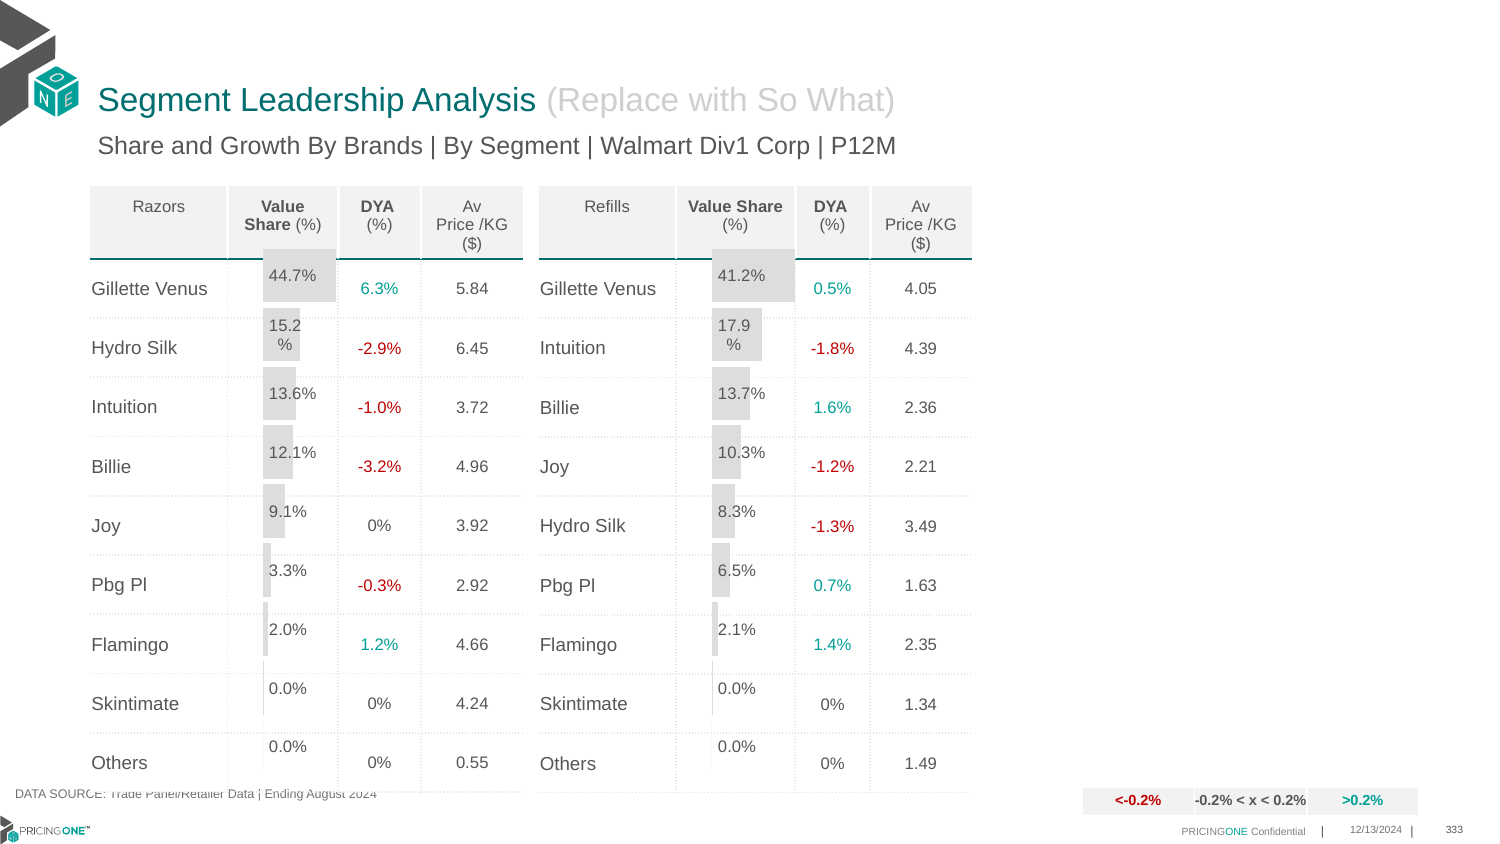

# Segment Leadership Analysis (Replace with So What)
Share and Growth By Brands | By Segment | Walmart Div1 Corp | P12M
| Razors | Value Share (%) | DYA (%) | Av Price /KG ($) |
| --- | --- | --- | --- |
| Gillette Venus |  | 6.3% | 5.84 |
| Hydro Silk |  | -2.9% | 6.45 |
| Intuition |  | -1.0% | 3.72 |
| Billie |  | -3.2% | 4.96 |
| Joy |  | 0% | 3.92 |
| Pbg Pl |  | -0.3% | 2.92 |
| Flamingo |  | 1.2% | 4.66 |
| Skintimate |  | 0% | 4.24 |
| Others |  | 0% | 0.55 |
| Refills | Value Share (%) | DYA (%) | Av Price /KG ($) |
| --- | --- | --- | --- |
| Gillette Venus |  | 0.5% | 4.05 |
| Intuition |  | -1.8% | 4.39 |
| Billie |  | 1.6% | 2.36 |
| Joy |  | -1.2% | 2.21 |
| Hydro Silk |  | -1.3% | 3.49 |
| Pbg Pl |  | 0.7% | 1.63 |
| Flamingo |  | 1.4% | 2.35 |
| Skintimate |  | 0% | 1.34 |
| Others |  | 0% | 1.49 |

### Chart

| Category | Walmart Div1 Corp | Refills |
|---|---|
|  | 0.4115662305495413 |

### Chart

| Category | Walmart Div1 Corp | Razors |
|---|---|
|  | 0.4466351641754517 |
DATA SOURCE: Trade Panel/Retailer Data | Ending August 2024
| <-0.2% | -0.2% < x < 0.2% | >0.2% |
| --- | --- | --- |

12/13/2024
333